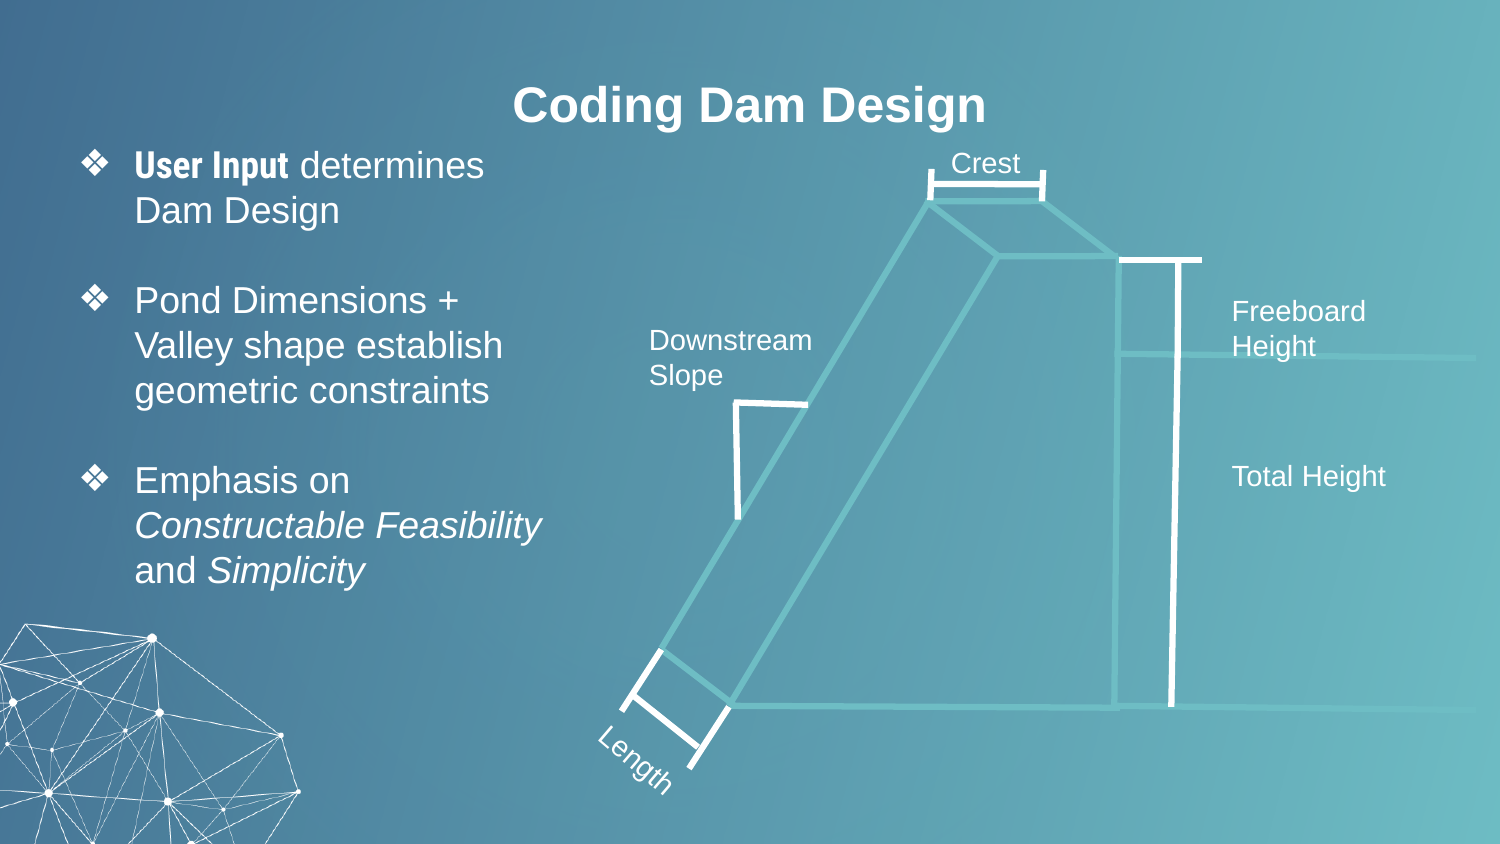

# Coding Dam Design
User Input determines Dam Design
Pond Dimensions + Valley shape establish geometric constraints
Emphasis on Constructable Feasibility and Simplicity

Crest
Freeboard Height
Downstream Slope
Total Height
Length